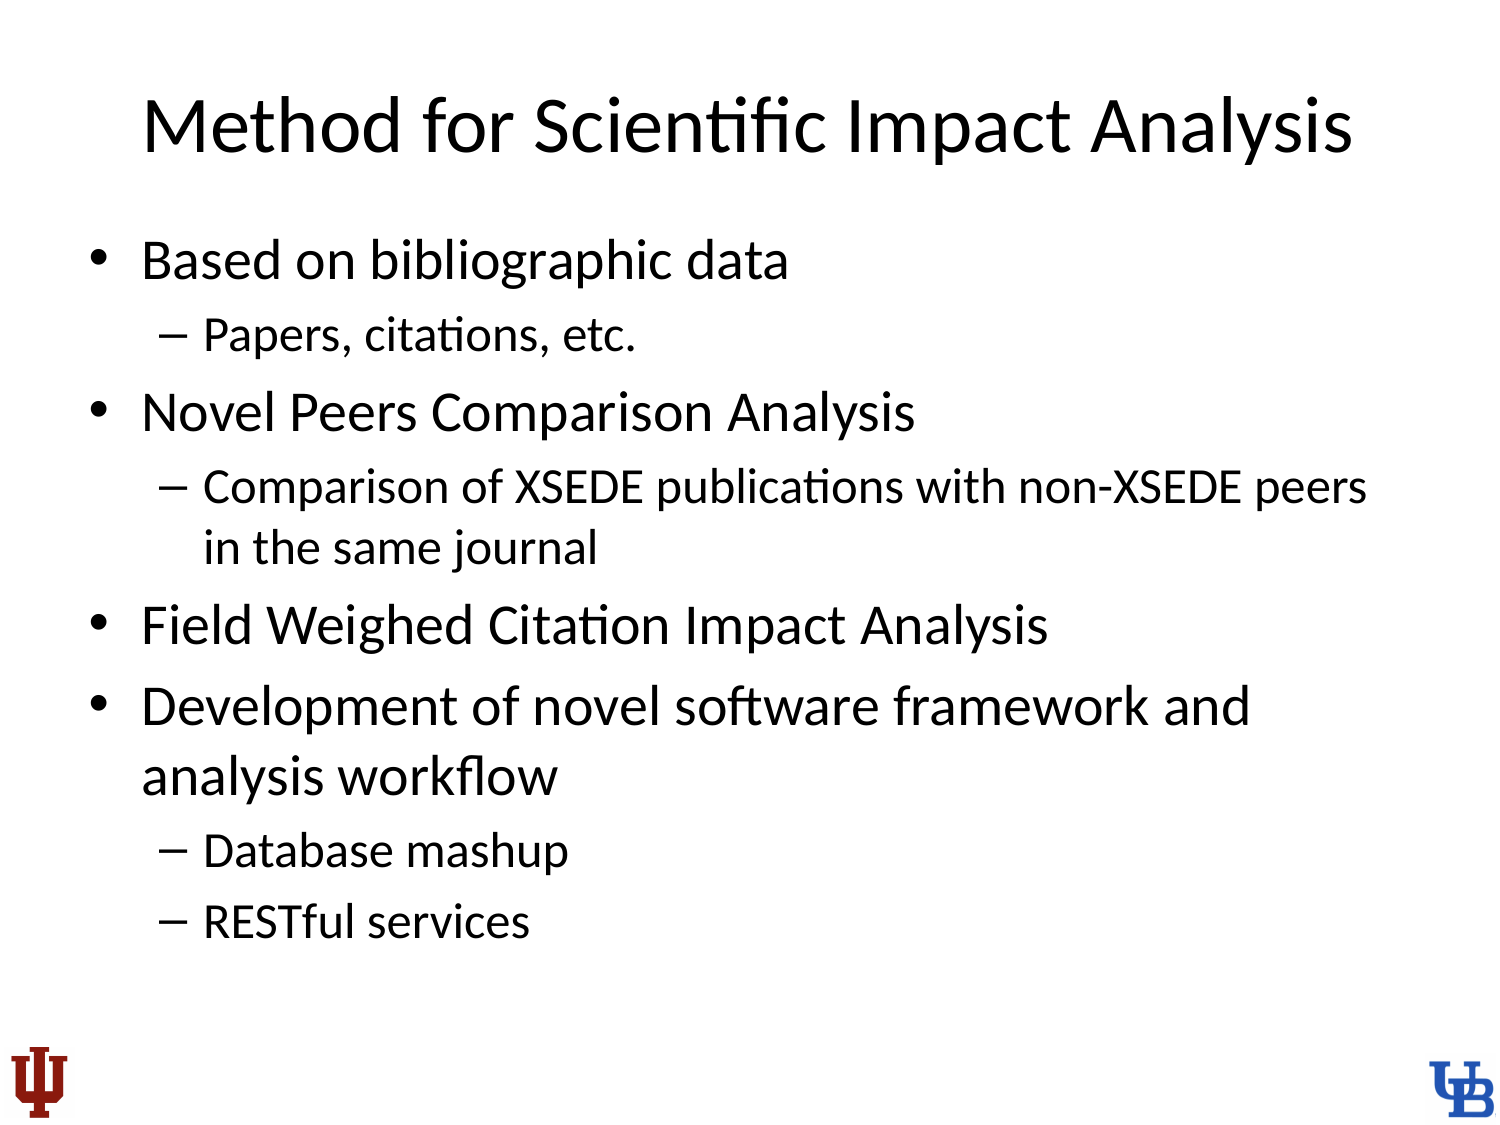

# Method for Scientific Impact Analysis
Based on bibliographic data
Papers, citations, etc.
Novel Peers Comparison Analysis
Comparison of XSEDE publications with non-XSEDE peers in the same journal
Field Weighed Citation Impact Analysis
Development of novel software framework and analysis workflow
Database mashup
RESTful services